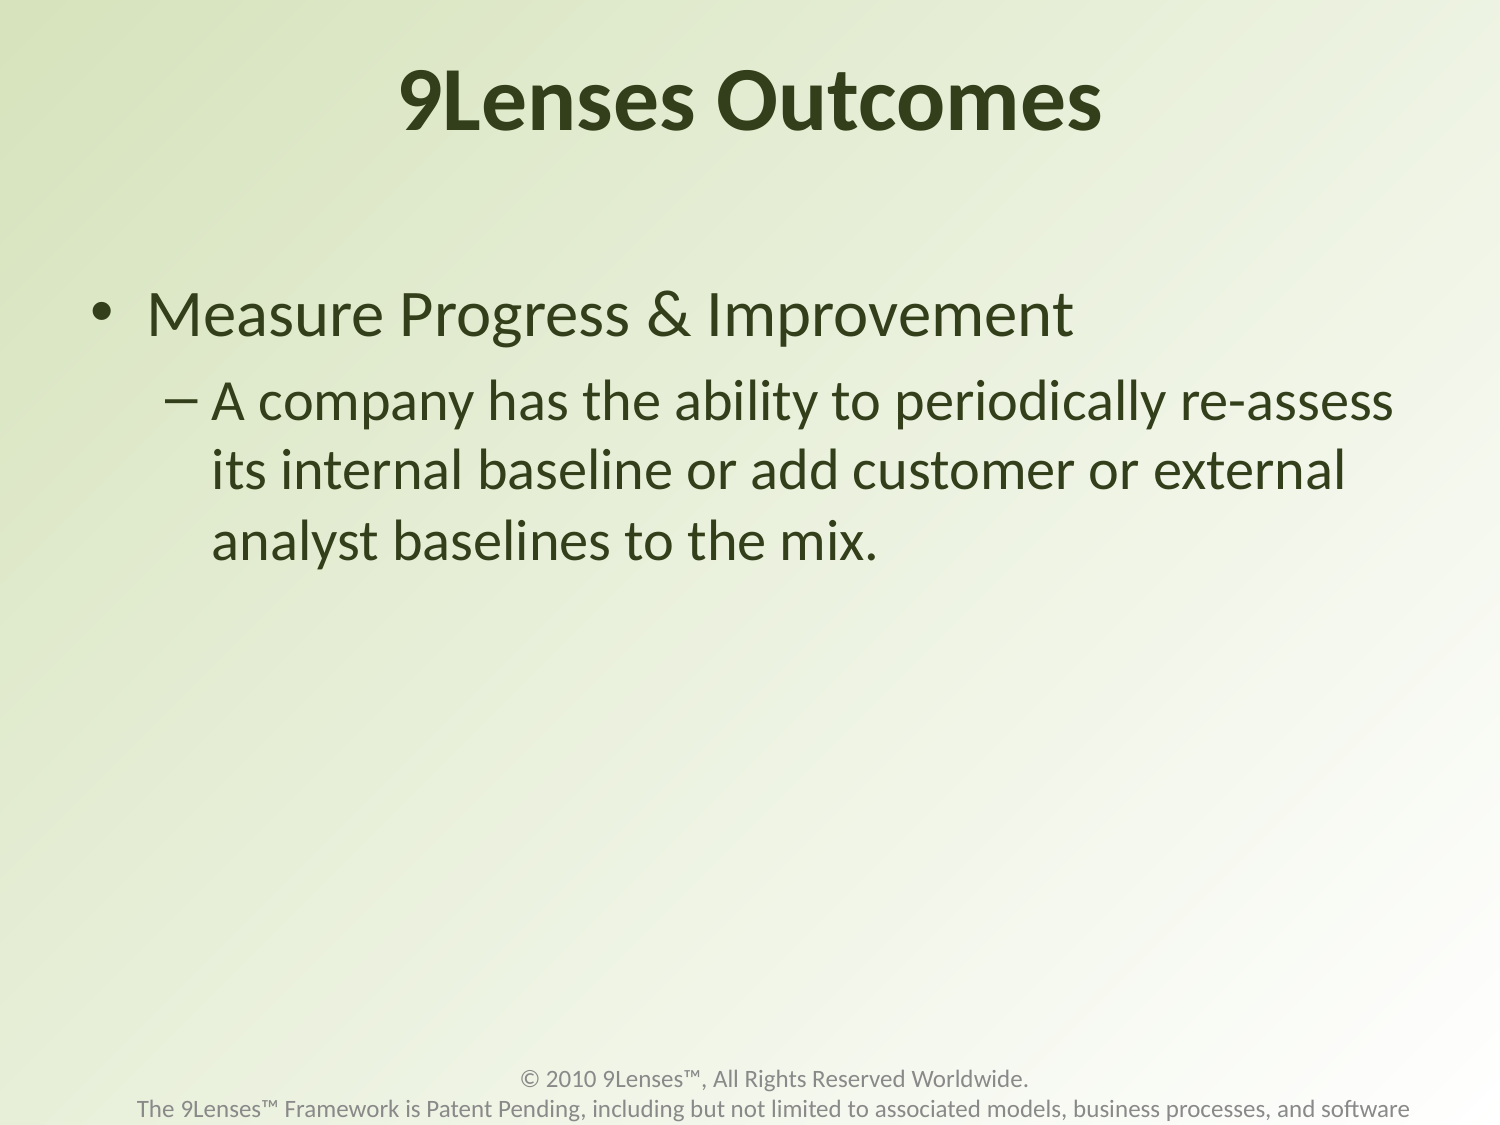

# 9Lenses Outcomes
Measure Progress & Improvement
A company has the ability to periodically re-assess its internal baseline or add customer or external analyst baselines to the mix.